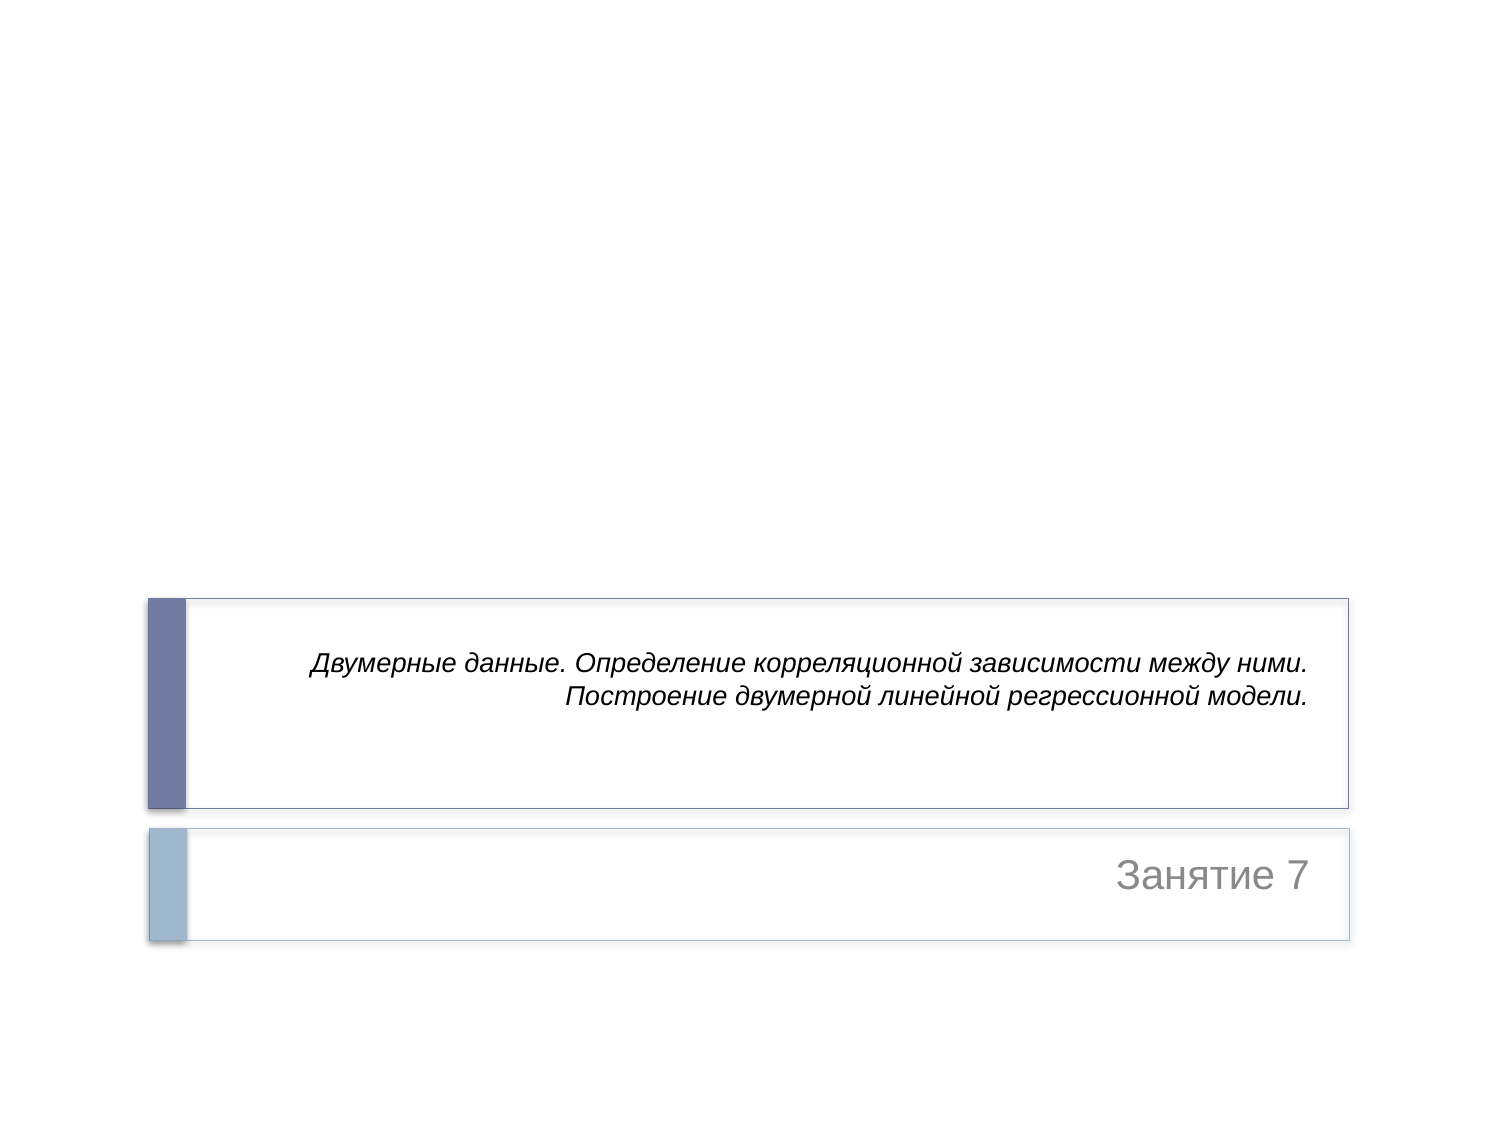

# Двумерные данные. Определение корреляционной зависимости между ними. Построение двумерной линейной регрессионной модели.
Занятие 7